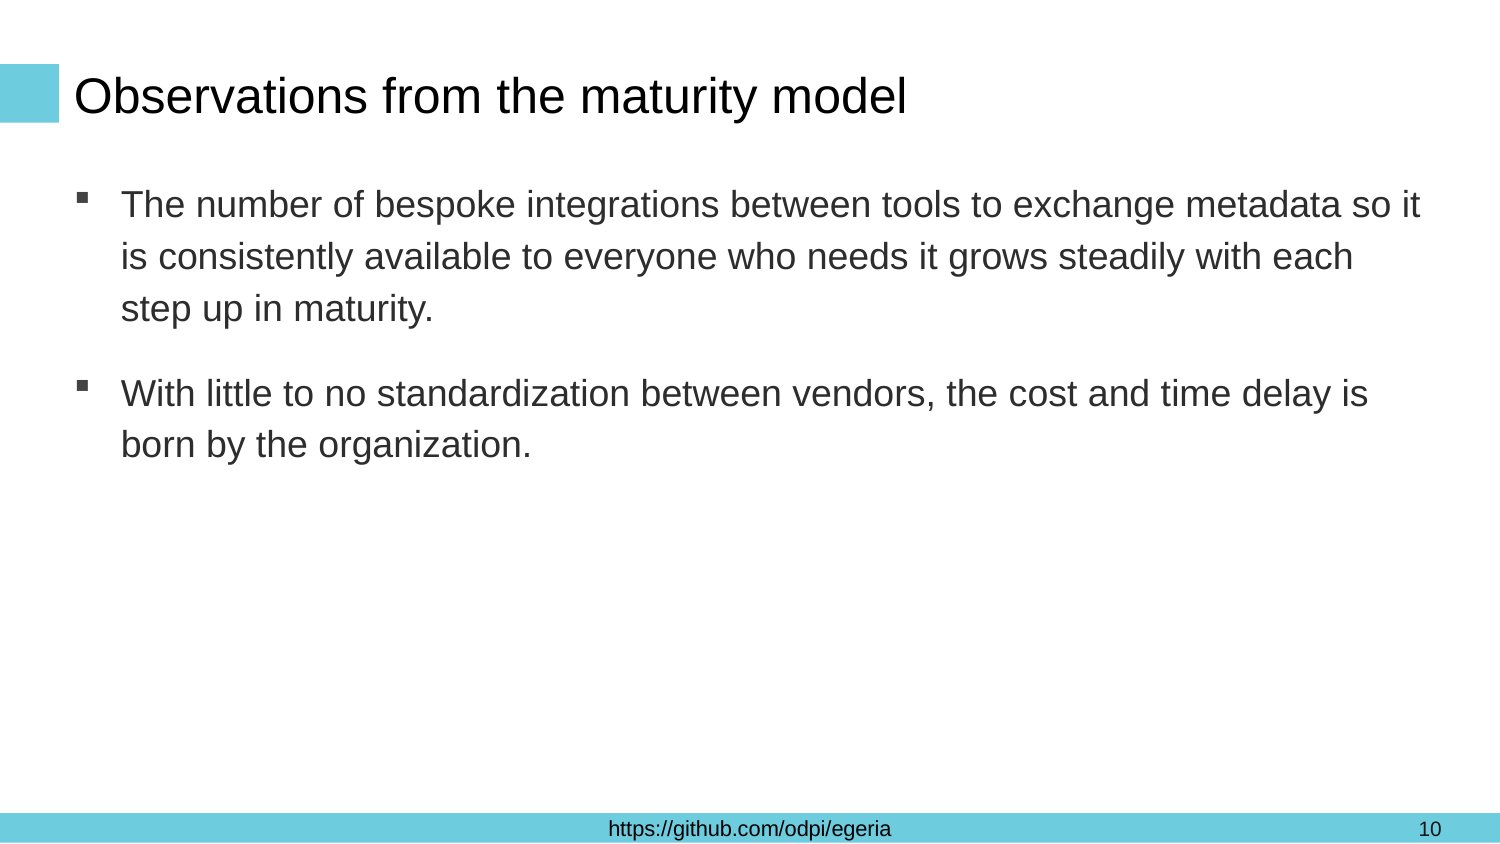

# Observations from the maturity model
The number of bespoke integrations between tools to exchange metadata so it is consistently available to everyone who needs it grows steadily with each step up in maturity.
With little to no standardization between vendors, the cost and time delay is born by the organization.
10